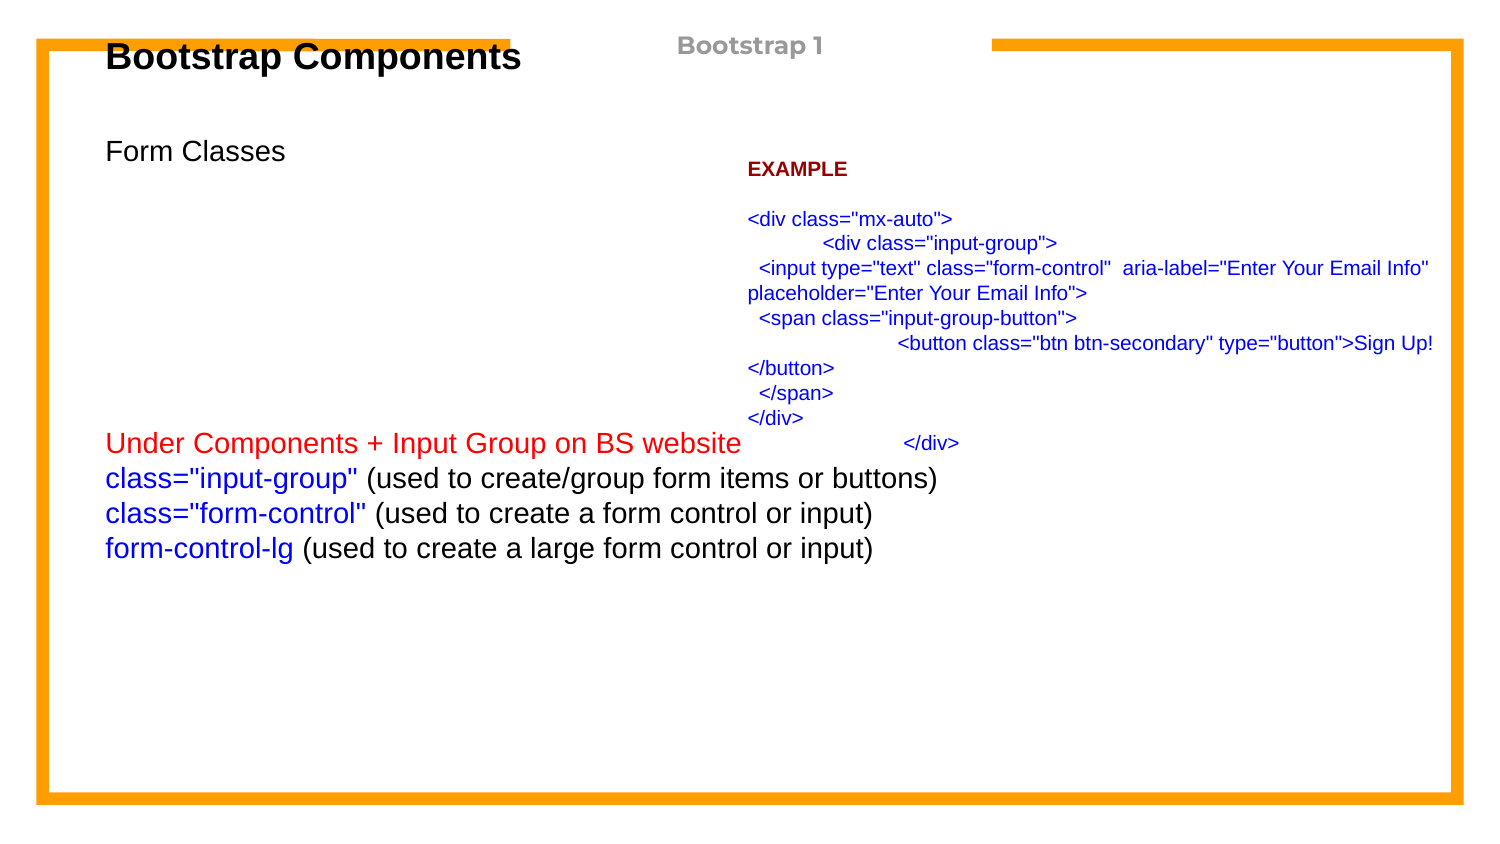

# Bootstrap 1
EXAMPLE

<div class="mx-auto">
<div class="input-group">
  <input type="text" class="form-control"  aria-label="Enter Your Email Info" placeholder="Enter Your Email Info">
  <span class="input-group-button">
	<button class="btn btn-secondary" type="button">Sign Up!</button>
  </span>
</div>
   	 </div>

Bootstrap Components
Form Classes

Under Components + Input Group on BS website
class="input-group" (used to create/group form items or buttons)
class="form-control" (used to create a form control or input)
form-control-lg (used to create a large form control or input)